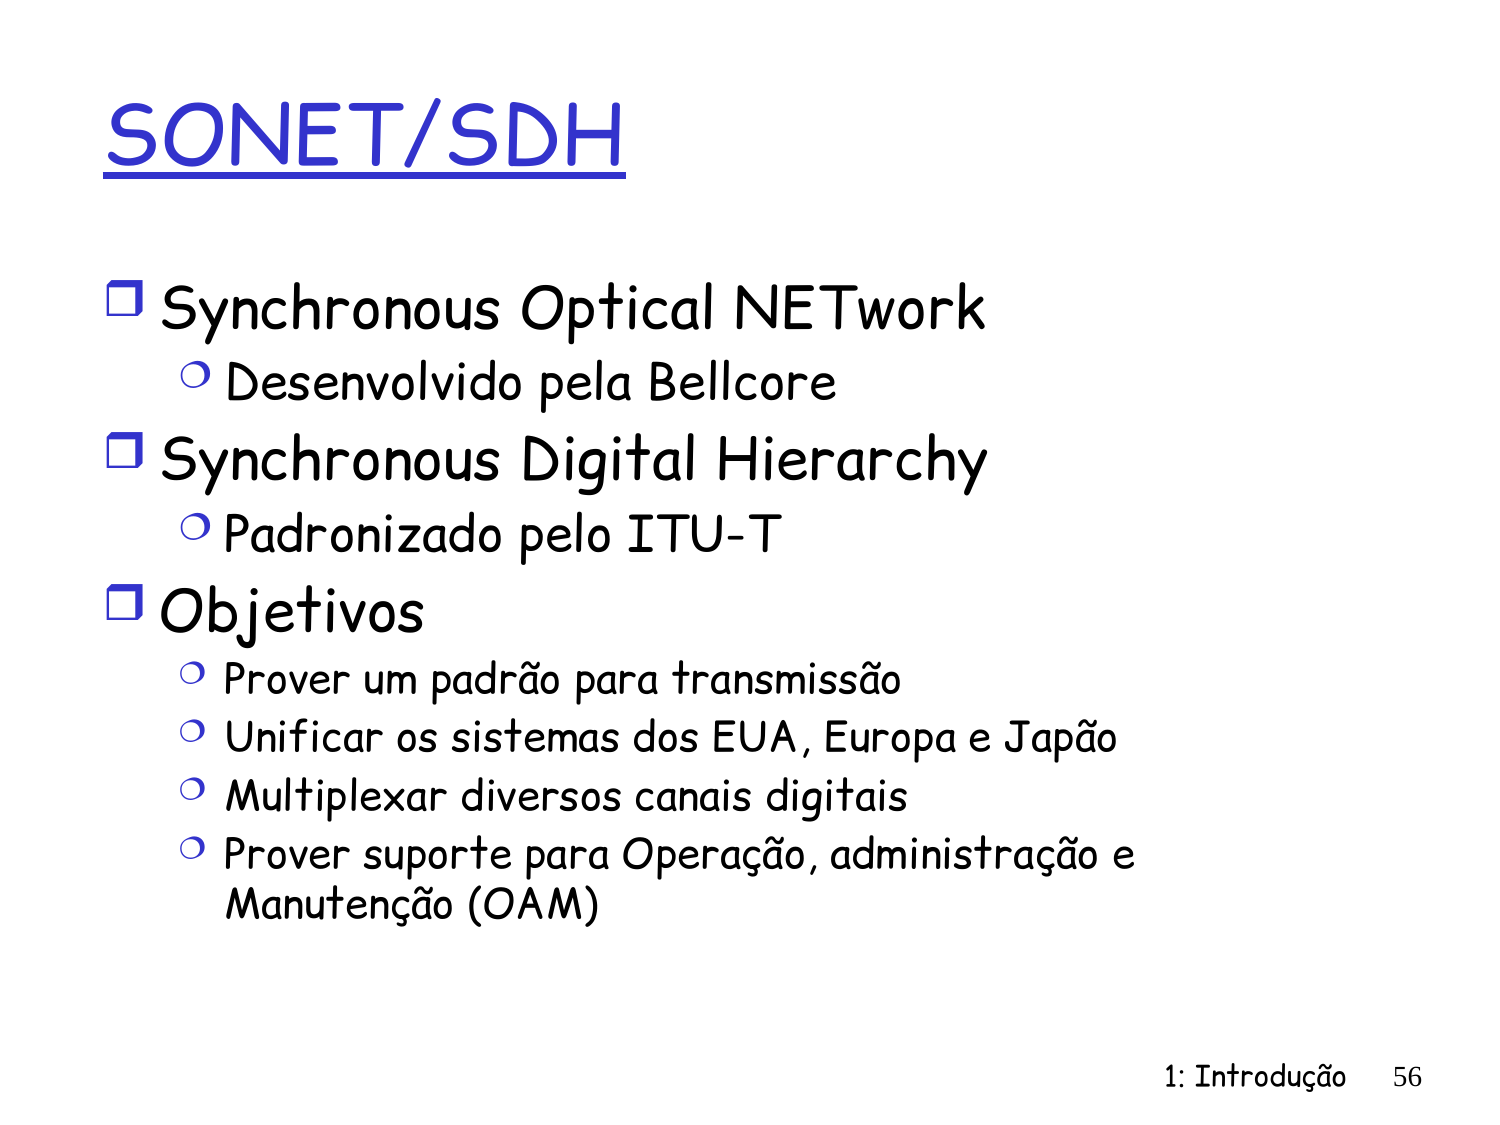

# SONET/SDH
Synchronous Optical NETwork
Desenvolvido pela Bellcore
Synchronous Digital Hierarchy
Padronizado pelo ITU-T
Objetivos
Prover um padrão para transmissão
Unificar os sistemas dos EUA, Europa e Japão
Multiplexar diversos canais digitais
Prover suporte para Operação, administração e Manutenção (OAM)

1: Introdução
56